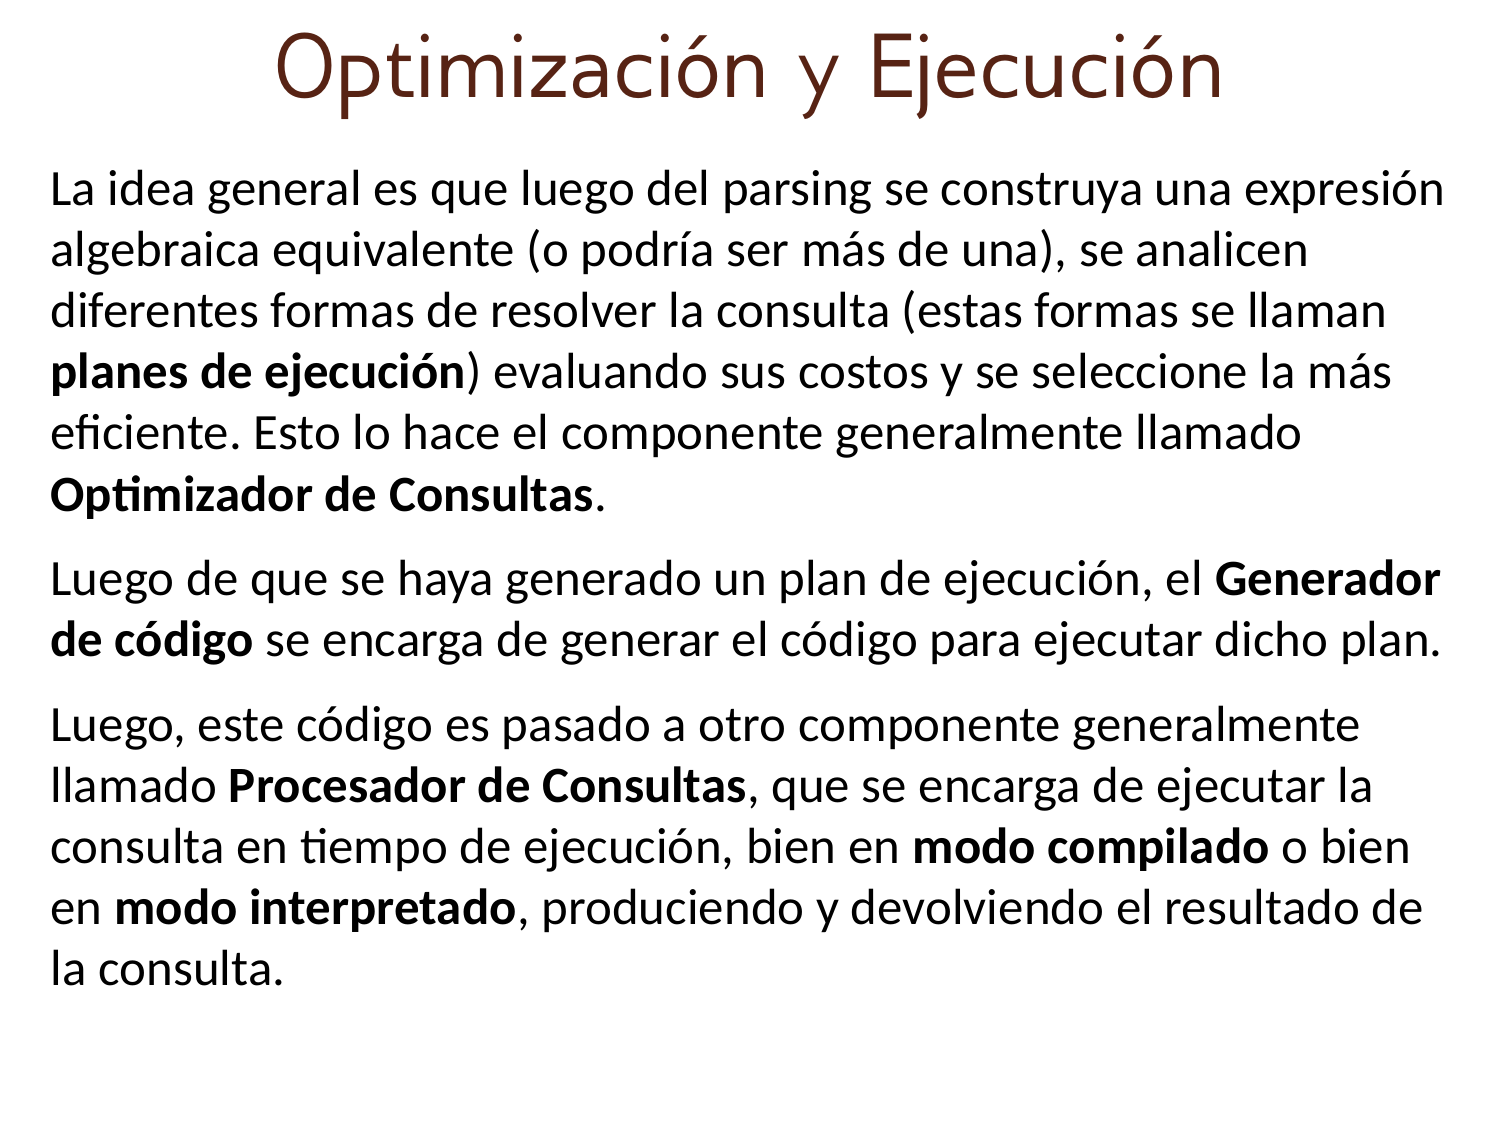

Optimización y Ejecución
La idea general es que luego del parsing se construya una expresión algebraica equivalente (o podría ser más de una), se analicen diferentes formas de resolver la consulta (estas formas se llaman planes de ejecución) evaluando sus costos y se seleccione la más eficiente. Esto lo hace el componente generalmente llamado Optimizador de Consultas.
Luego de que se haya generado un plan de ejecución, el Generador de código se encarga de generar el código para ejecutar dicho plan.
Luego, este código es pasado a otro componente generalmente llamado Procesador de Consultas, que se encarga de ejecutar la consulta en tiempo de ejecución, bien en modo compilado o bien en modo interpretado, produciendo y devolviendo el resultado de la consulta.